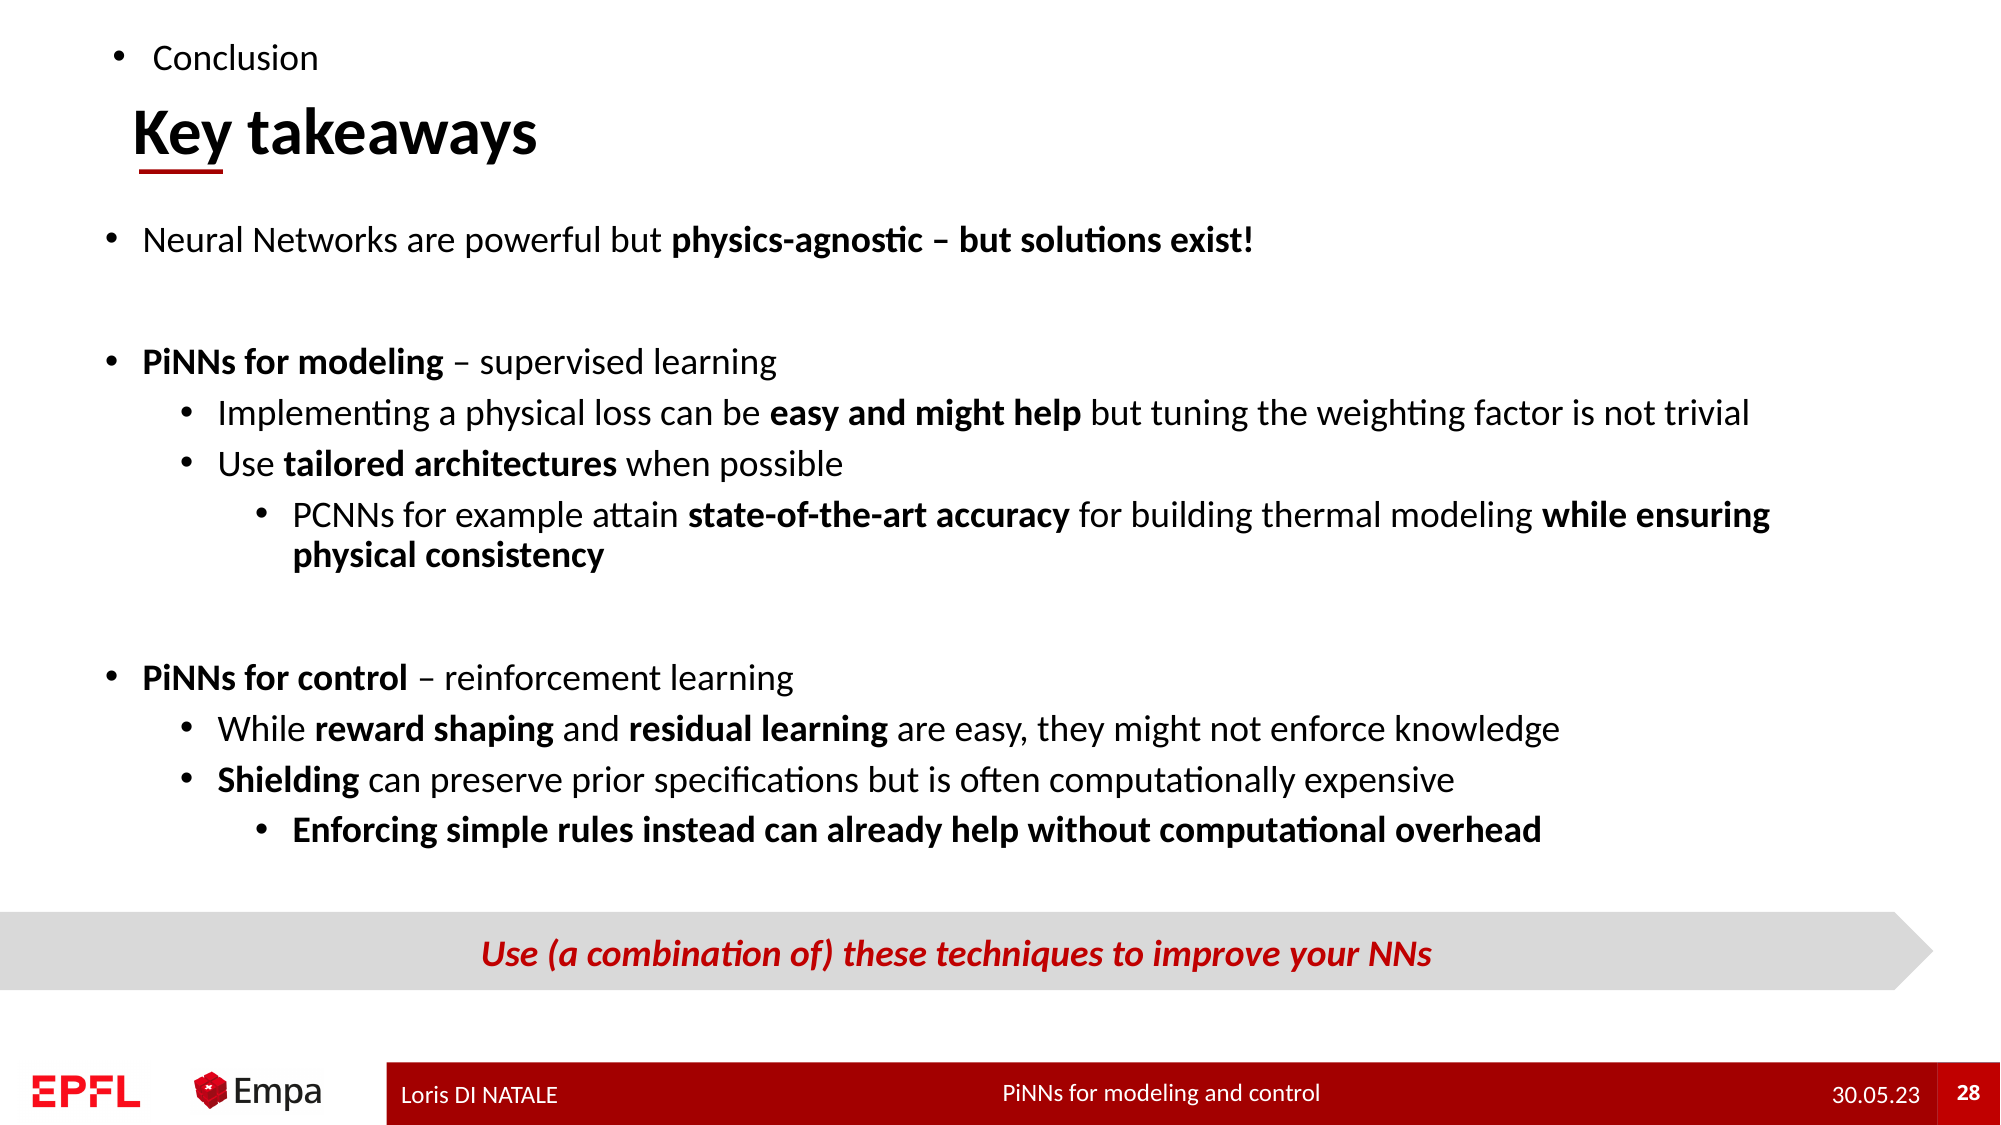

Conclusion
# Key takeaways
Neural Networks are powerful but physics-agnostic – but solutions exist!

PiNNs for modeling – supervised learning
Implementing a physical loss can be easy and might help but tuning the weighting factor is not trivial
Use tailored architectures when possible
PCNNs for example attain state-of-the-art accuracy for building thermal modeling while ensuring physical consistency

PiNNs for control – reinforcement learning
While reward shaping and residual learning are easy, they might not enforce knowledge
Shielding can preserve prior specifications but is often computationally expensive
Enforcing simple rules instead can already help without computational overhead

Use (a combination of) these techniques to improve your NNs